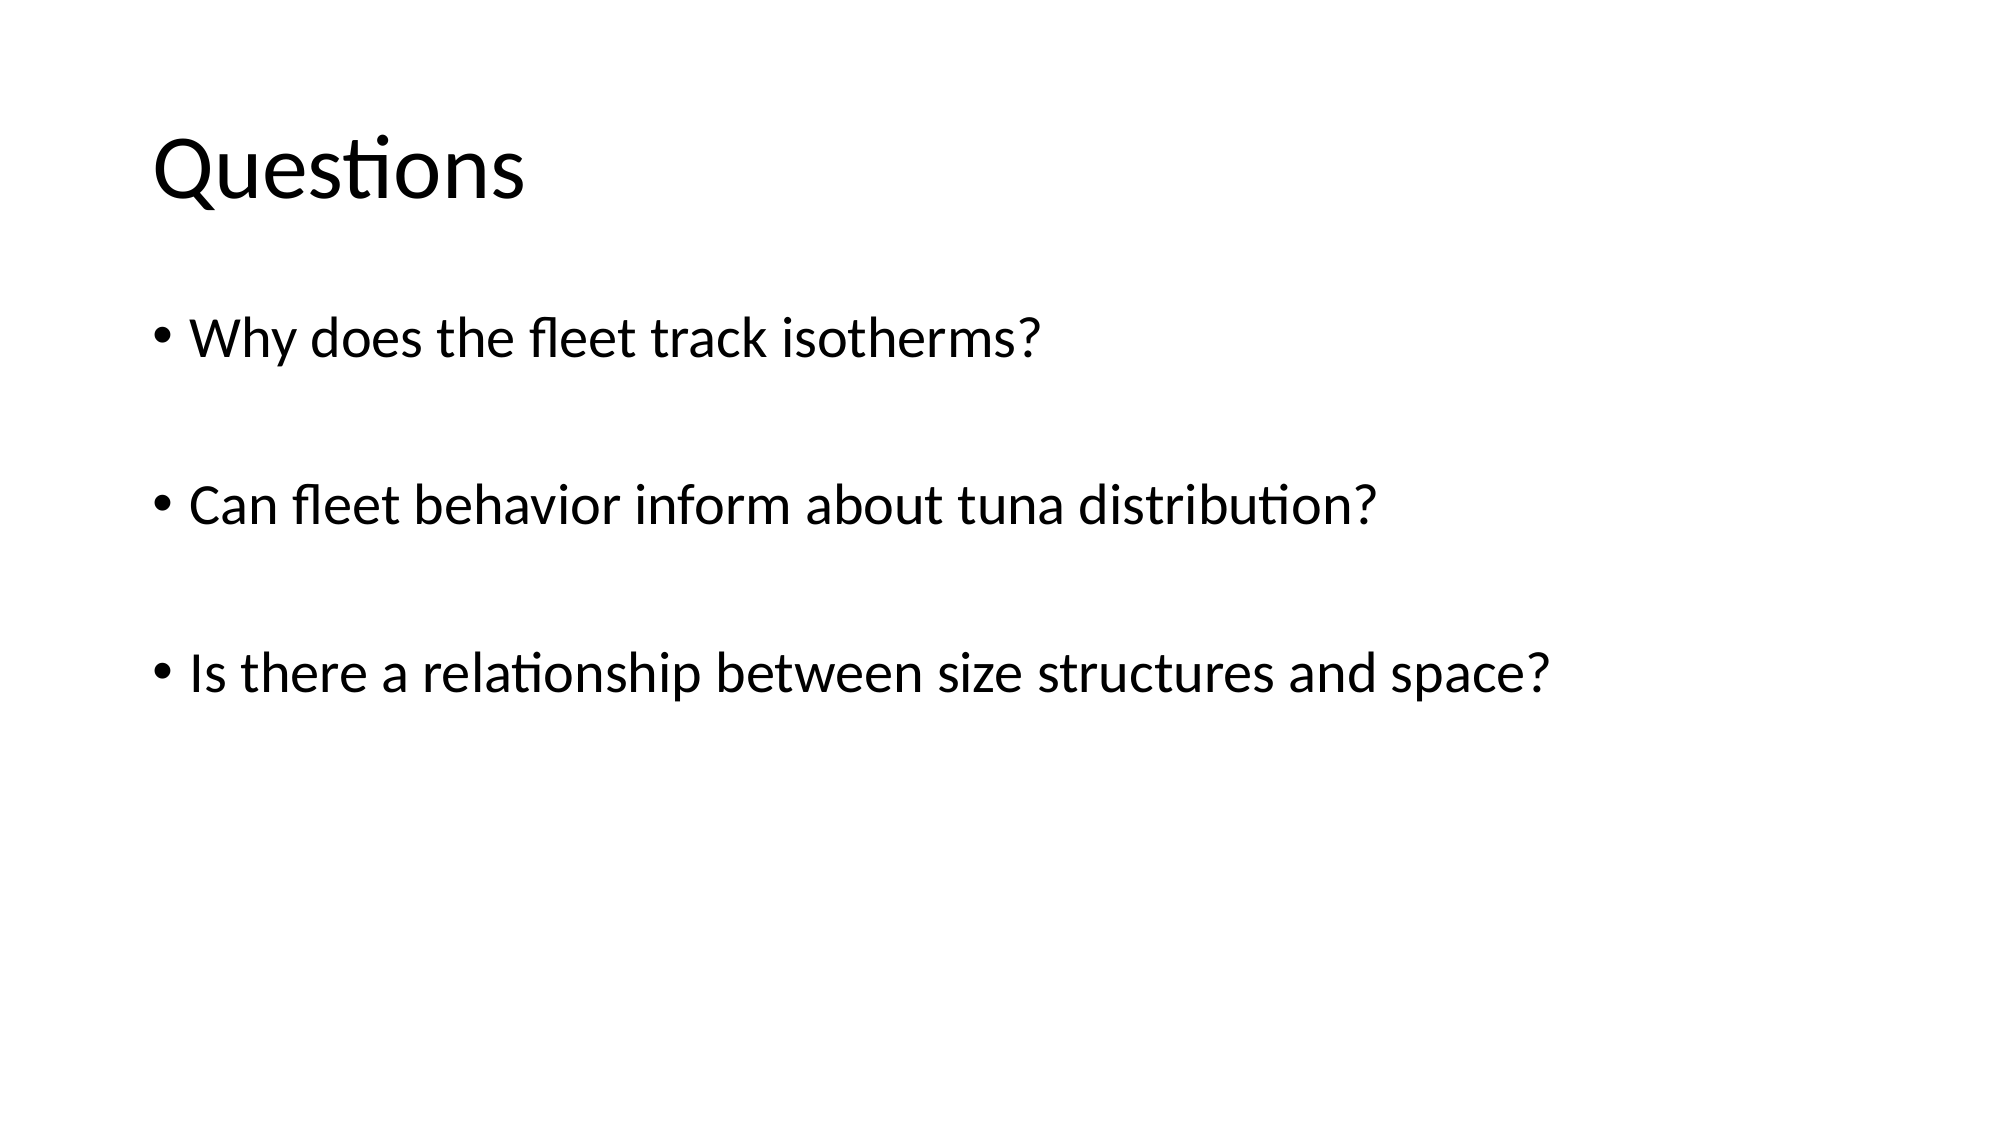

# Questions
Why does the fleet track isotherms?

Can fleet behavior inform about tuna distribution?

Is there a relationship between size structures and space?